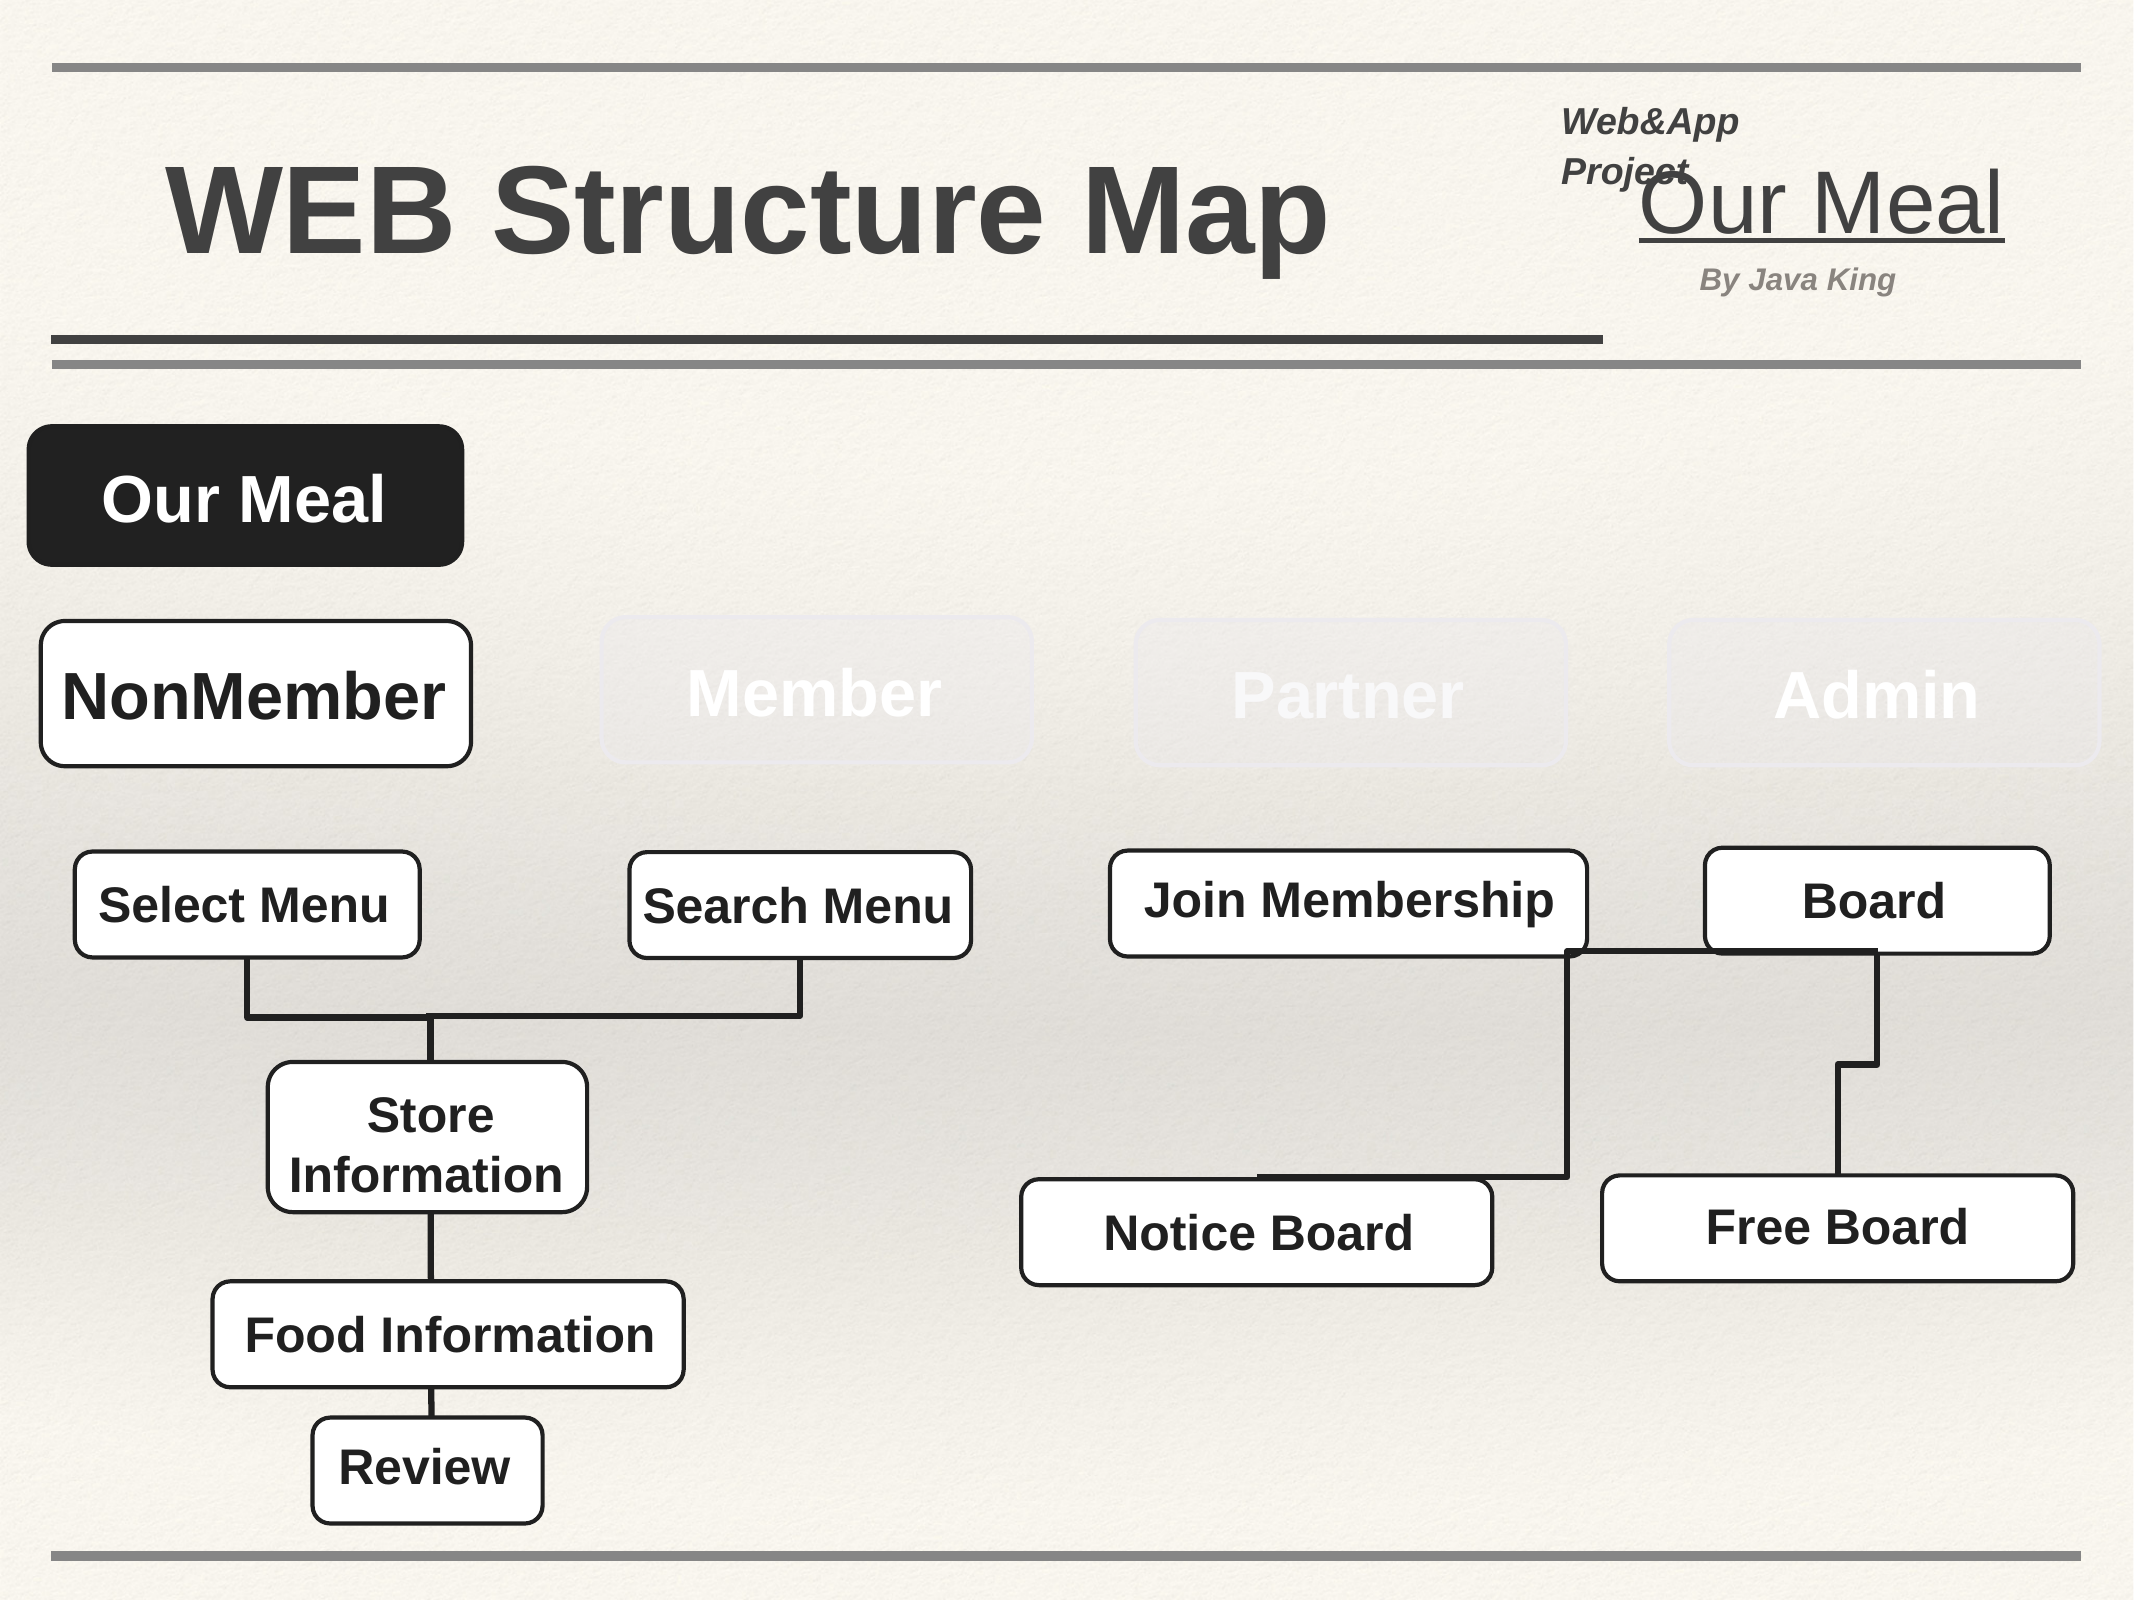

Web&App Project
WEB Structure Map
Our Meal
By Java King

Our Meal

Member
Partner
Admin
NonMember

Join Membership
Board
Select Menu
Search Menu

Store
Information

Free Board
Notice Board

Food Information

Review